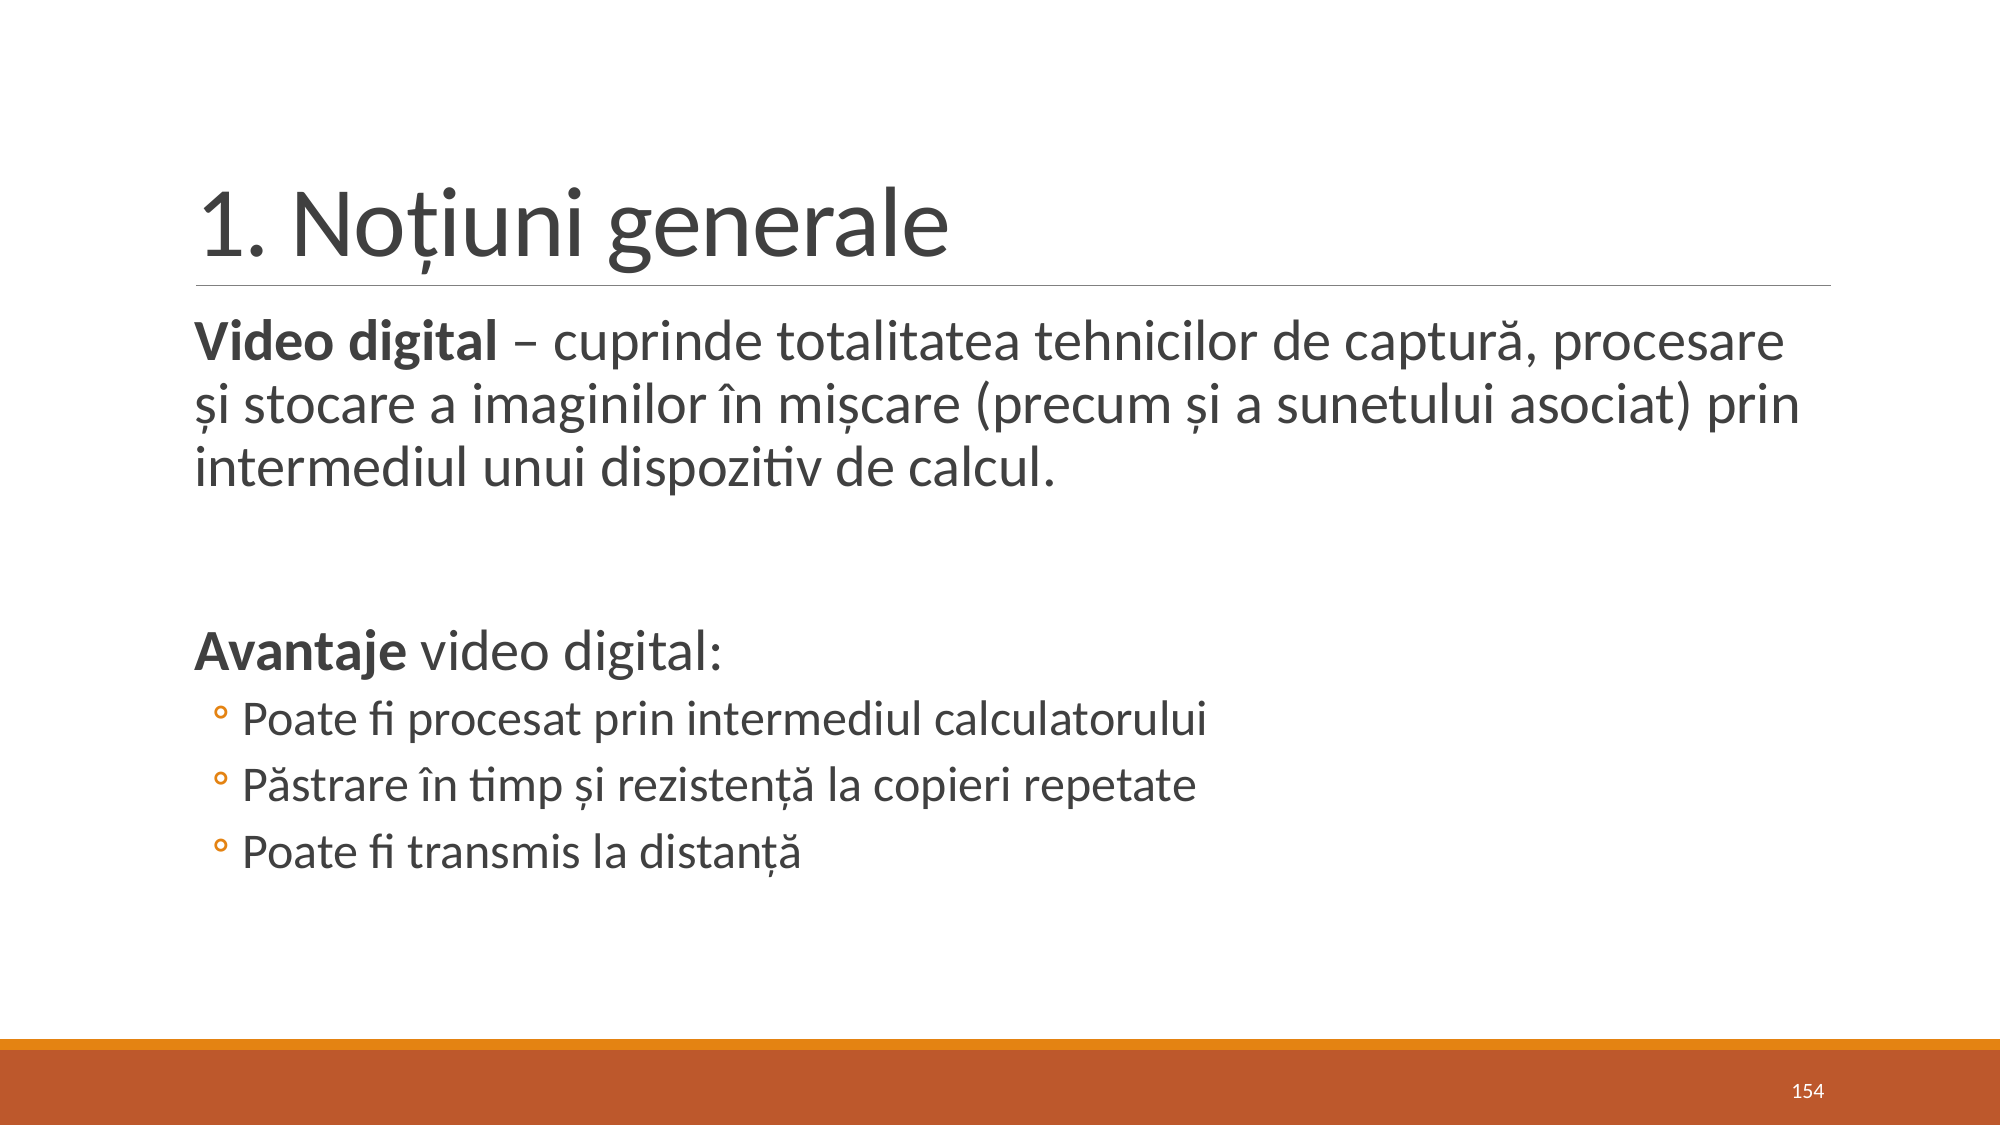

# 1. Noțiuni generale
Video digital – cuprinde totalitatea tehnicilor de captură, procesare și stocare a imaginilor în mișcare (precum și a sunetului asociat) prin intermediul unui dispozitiv de calcul.

Avantaje video digital:
Poate fi procesat prin intermediul calculatorului
Păstrare în timp și rezistență la copieri repetate
Poate fi transmis la distanță
154